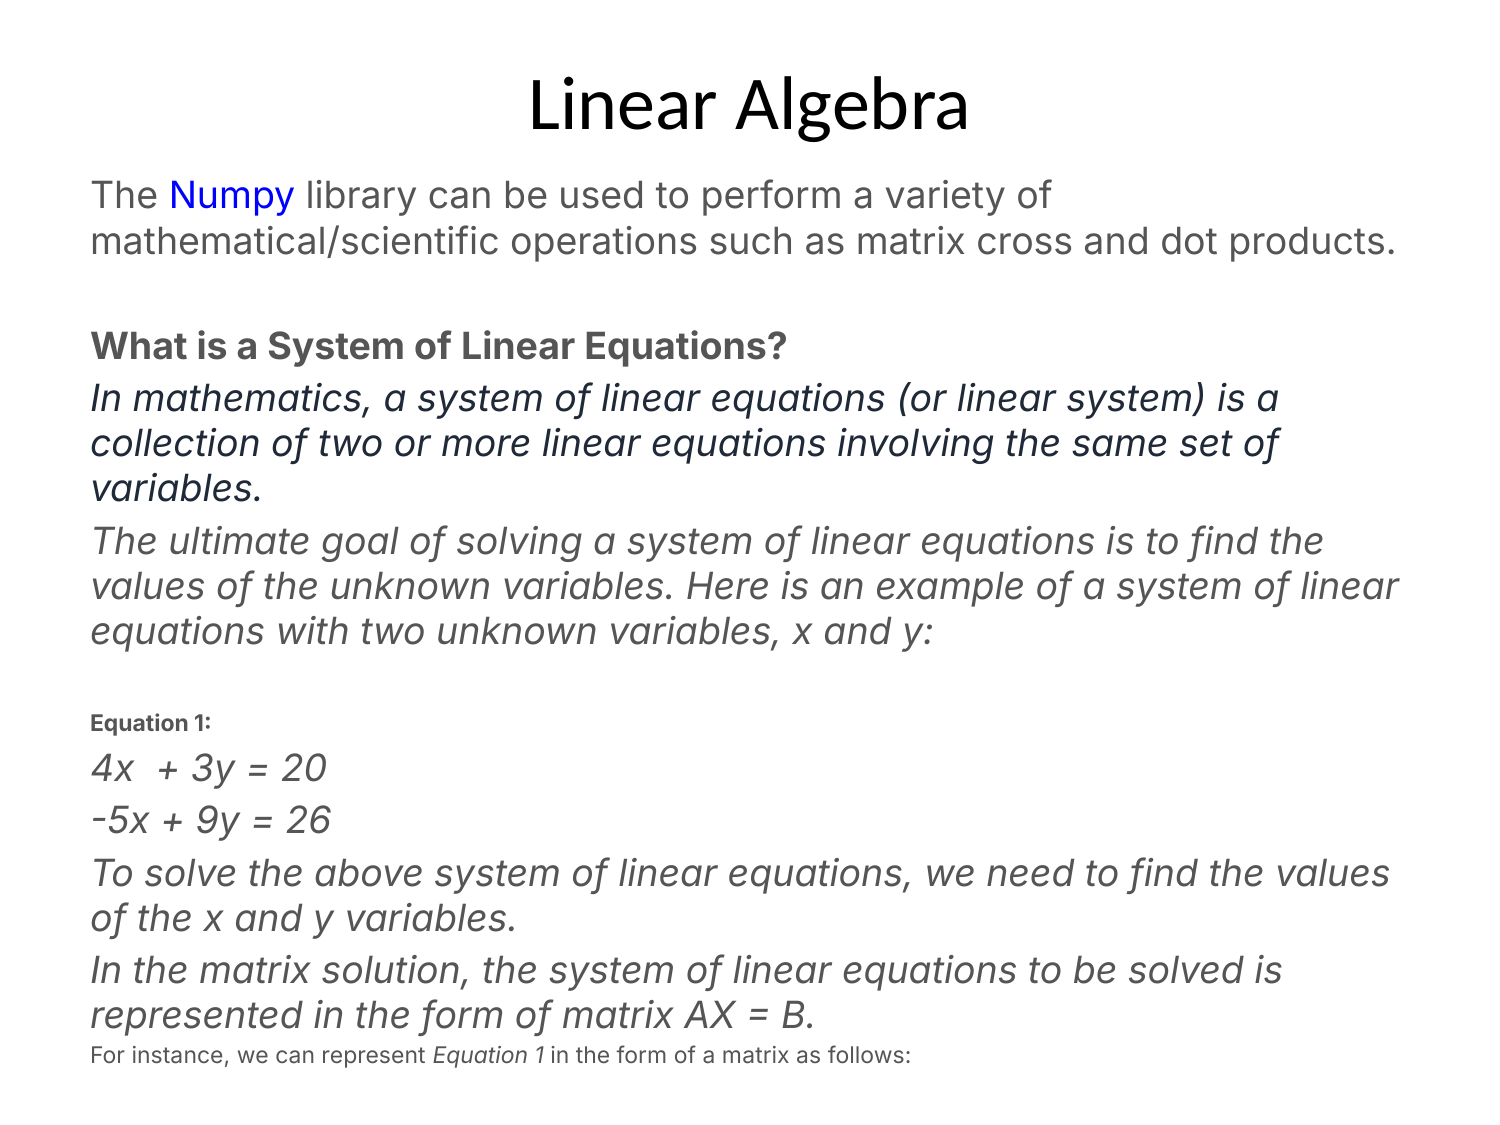

# Linear Algebra
The Numpy library can be used to perform a variety of mathematical/scientific operations such as matrix cross and dot products.

What is a System of Linear Equations?
In mathematics, a system of linear equations (or linear system) is a collection of two or more linear equations involving the same set of variables.
The ultimate goal of solving a system of linear equations is to find the values of the unknown variables. Here is an example of a system of linear equations with two unknown variables, x and y:

Equation 1:
4x  + 3y = 20
-5x + 9y = 26
To solve the above system of linear equations, we need to find the values of the x and y variables.
In the matrix solution, the system of linear equations to be solved is represented in the form of matrix AX = B.
For instance, we can represent Equation 1 in the form of a matrix as follows: